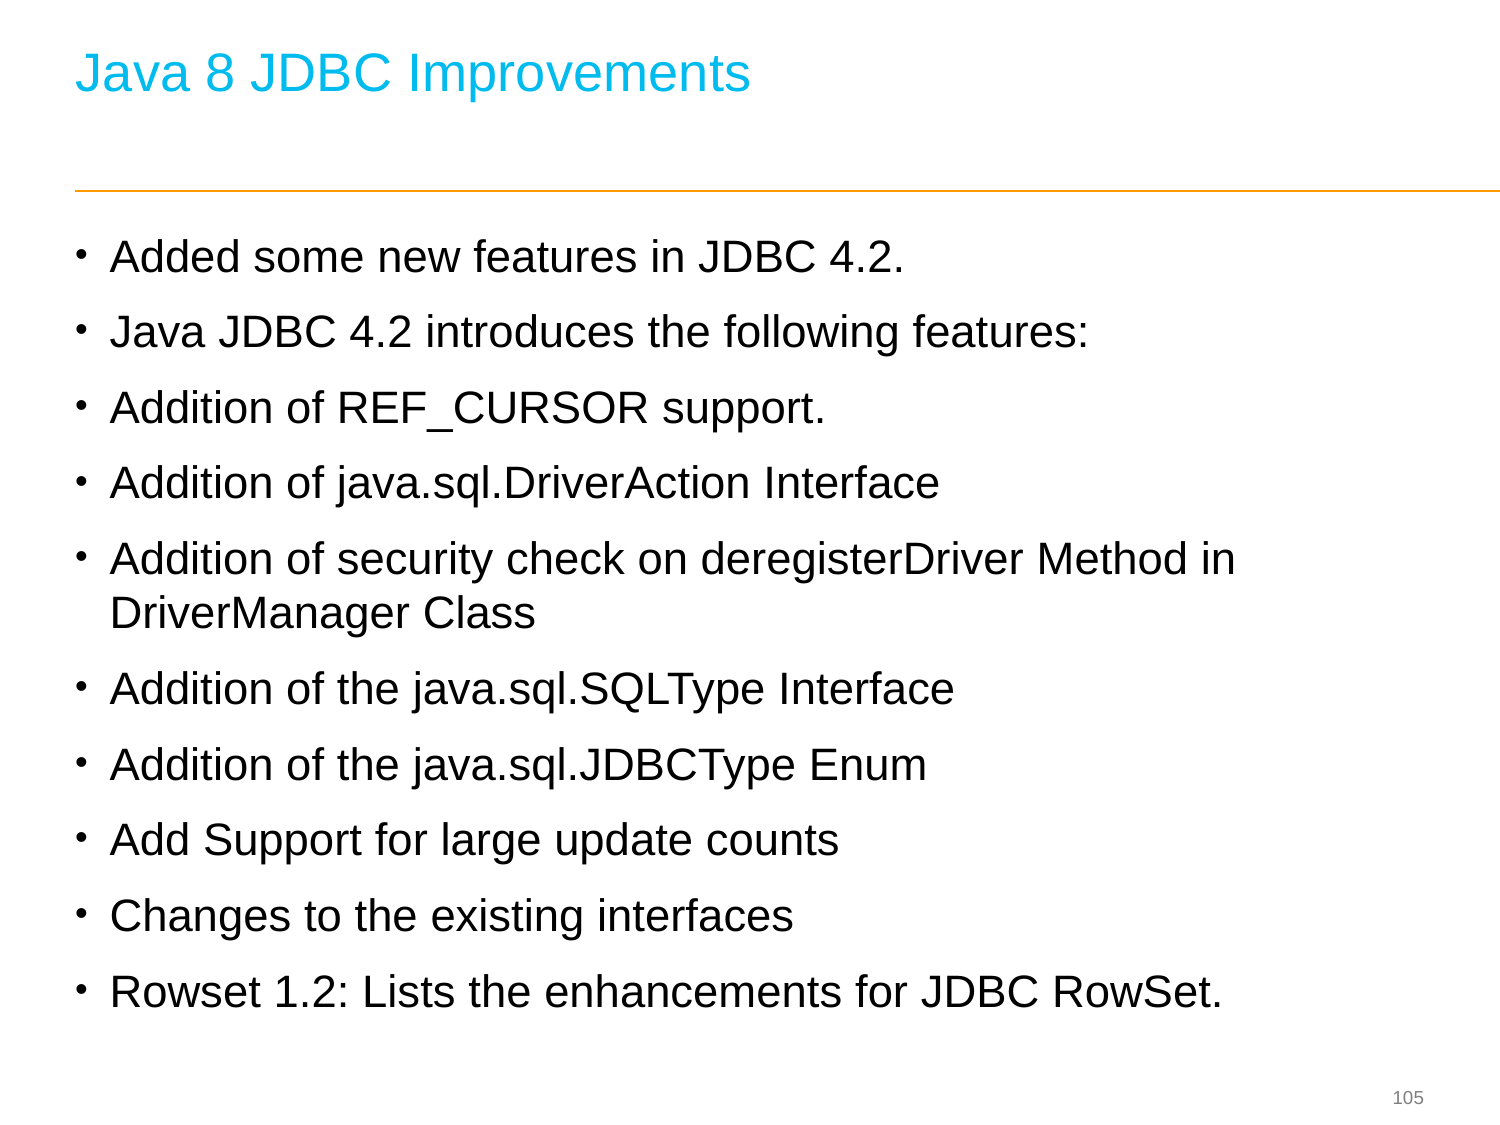

# Java 8 JDBC Improvements
Added some new features in JDBC 4.2.
Java JDBC 4.2 introduces the following features:
Addition of REF_CURSOR support.
Addition of java.sql.DriverAction Interface
Addition of security check on deregisterDriver Method in DriverManager Class
Addition of the java.sql.SQLType Interface
Addition of the java.sql.JDBCType Enum
Add Support for large update counts
Changes to the existing interfaces
Rowset 1.2: Lists the enhancements for JDBC RowSet.